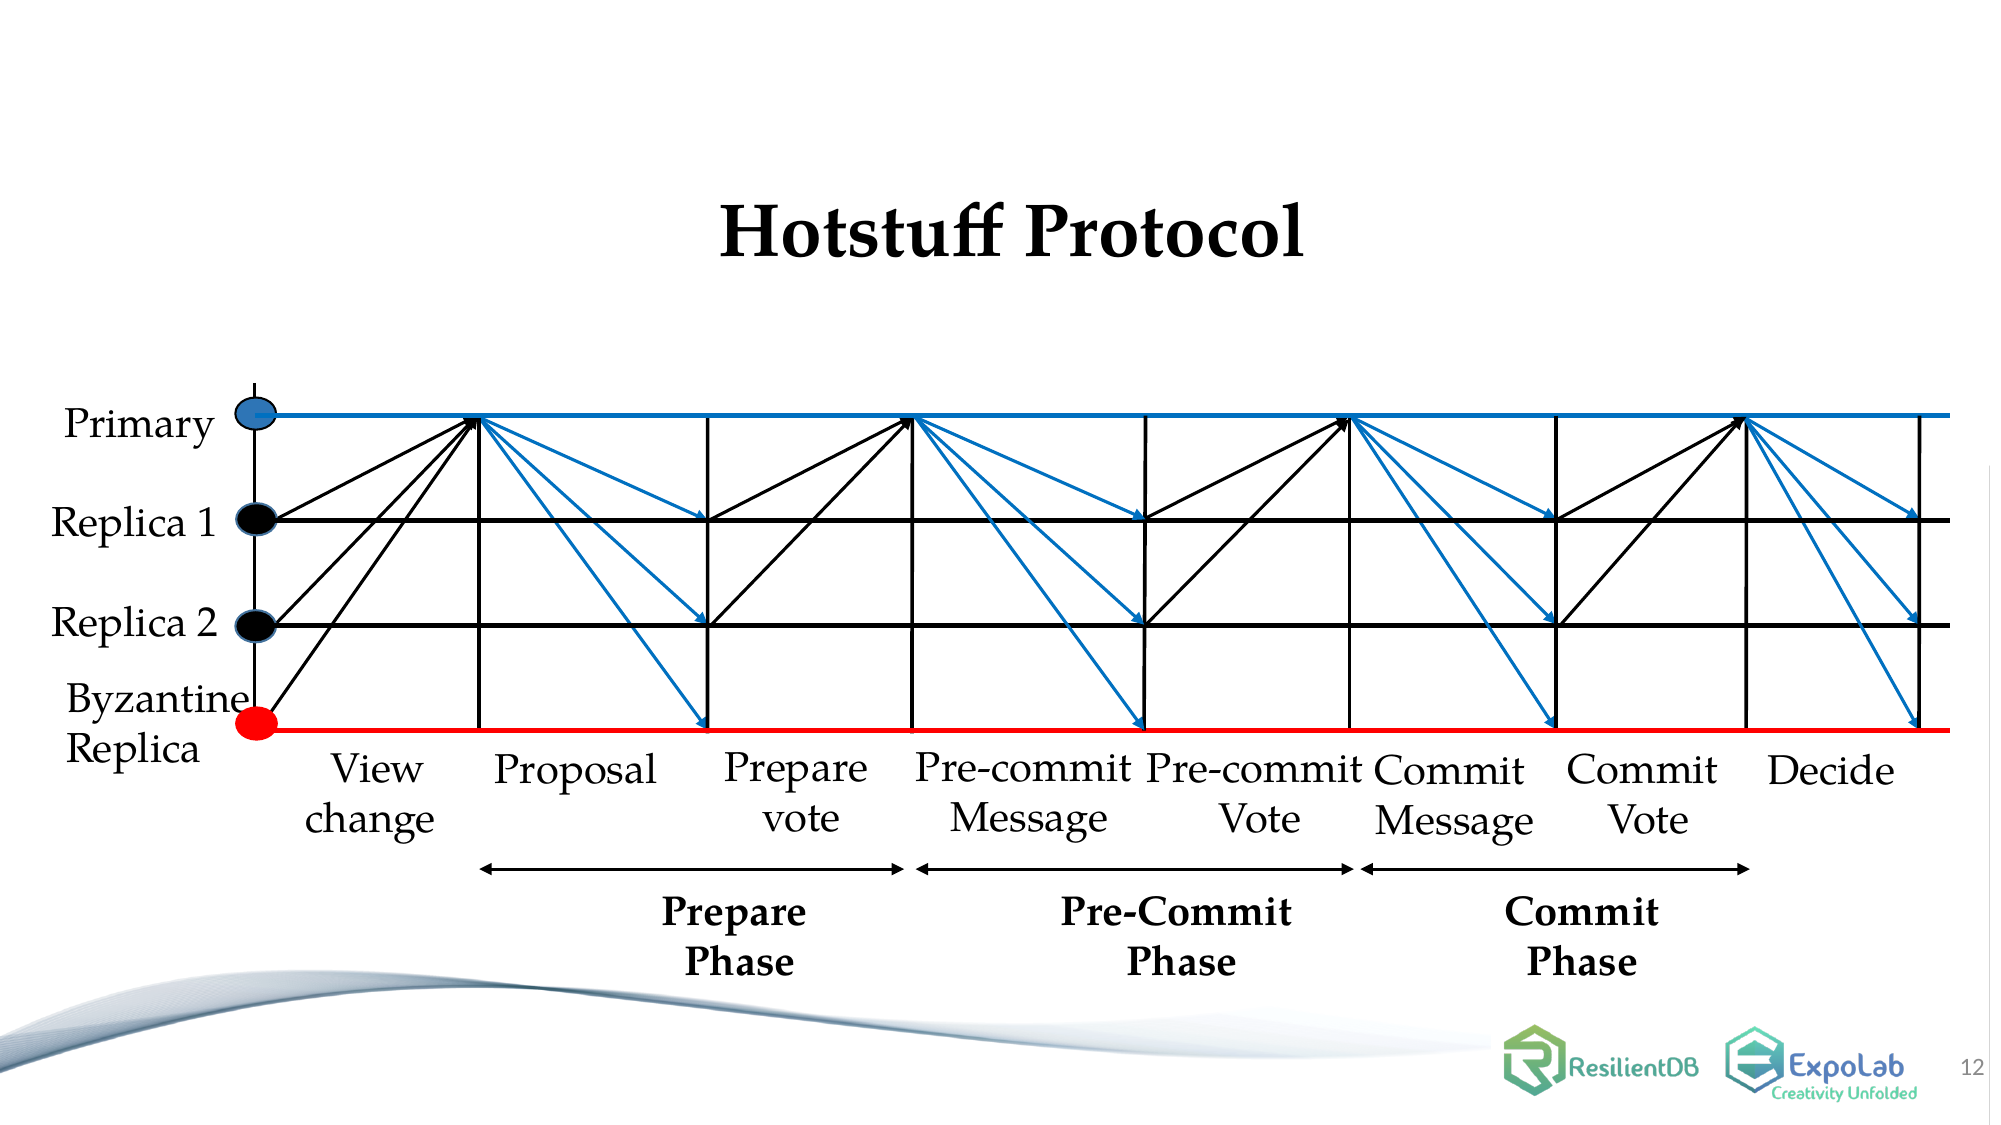

# Hotstuff Protocol
Primary

Replica 1

Replica 2

Byzantine
Replica

Prepare
vote
Pre-commit
Message
Pre-commit
Vote
View
change
Commit
Vote
Proposal
Decide
Commit
Message
Prepare
Phase
Pre-Commit
Phase
Commit Phase
12